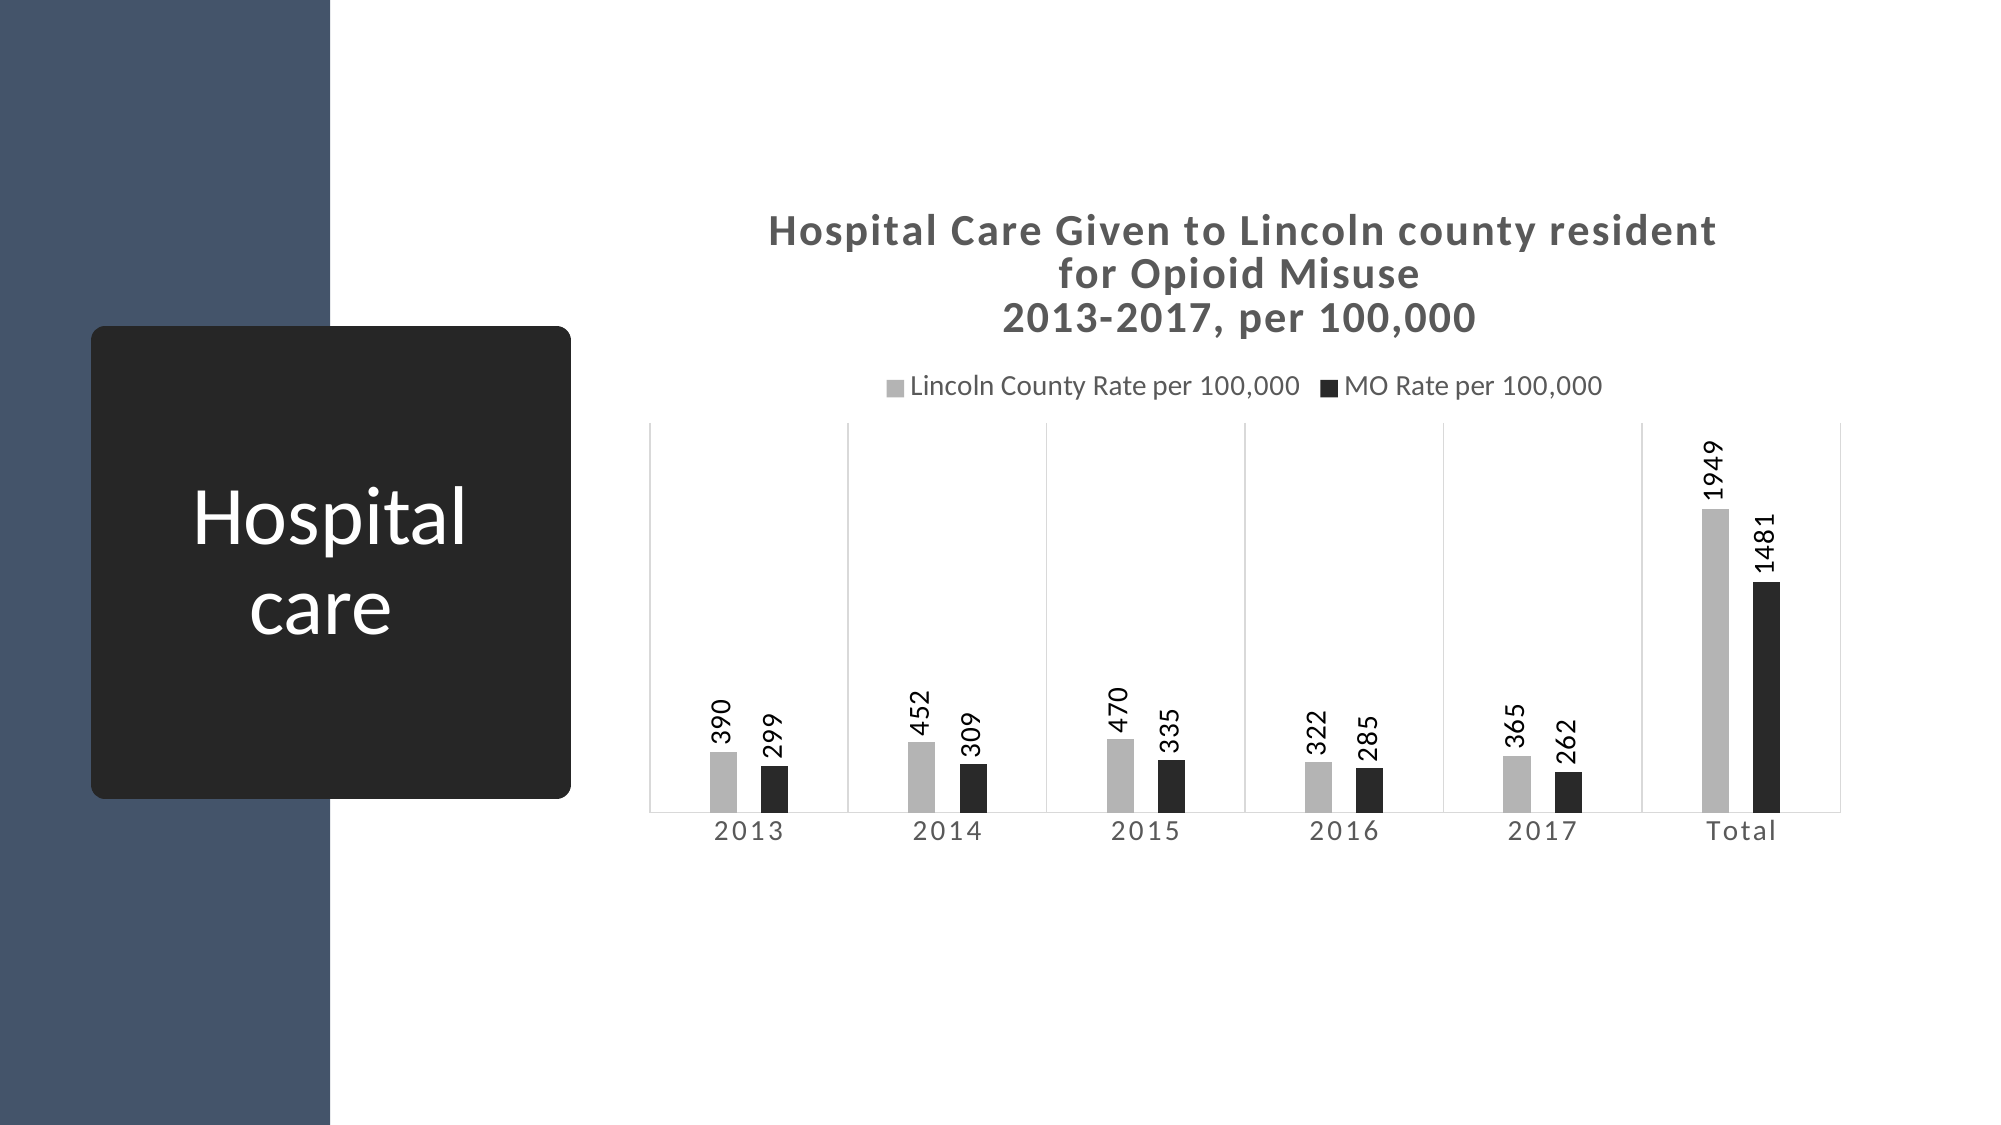

### Chart: Hospital Care Given to Lincoln county resident for Opioid Misuse
2013-2017, per 100,000

| Category | Lincoln County Rate per 100,000 | MO Rate per 100,000 |
|---|---|---|
| 2013 | 389.82012585621203 | 299.0404544382364 |
| 2014 | 451.6878376136133 | 309.0945696284873 |
| 2015 | 469.8096996508418 | 334.77438831747696 |
| 2016 | 322.04953773226464 | 285.4762102392005 |
| 2017 | 364.9375155766013 | 261.7555039689034 |
| Total | 1949.3003880798947 | 1481.4654873110658 |
# Hospital care